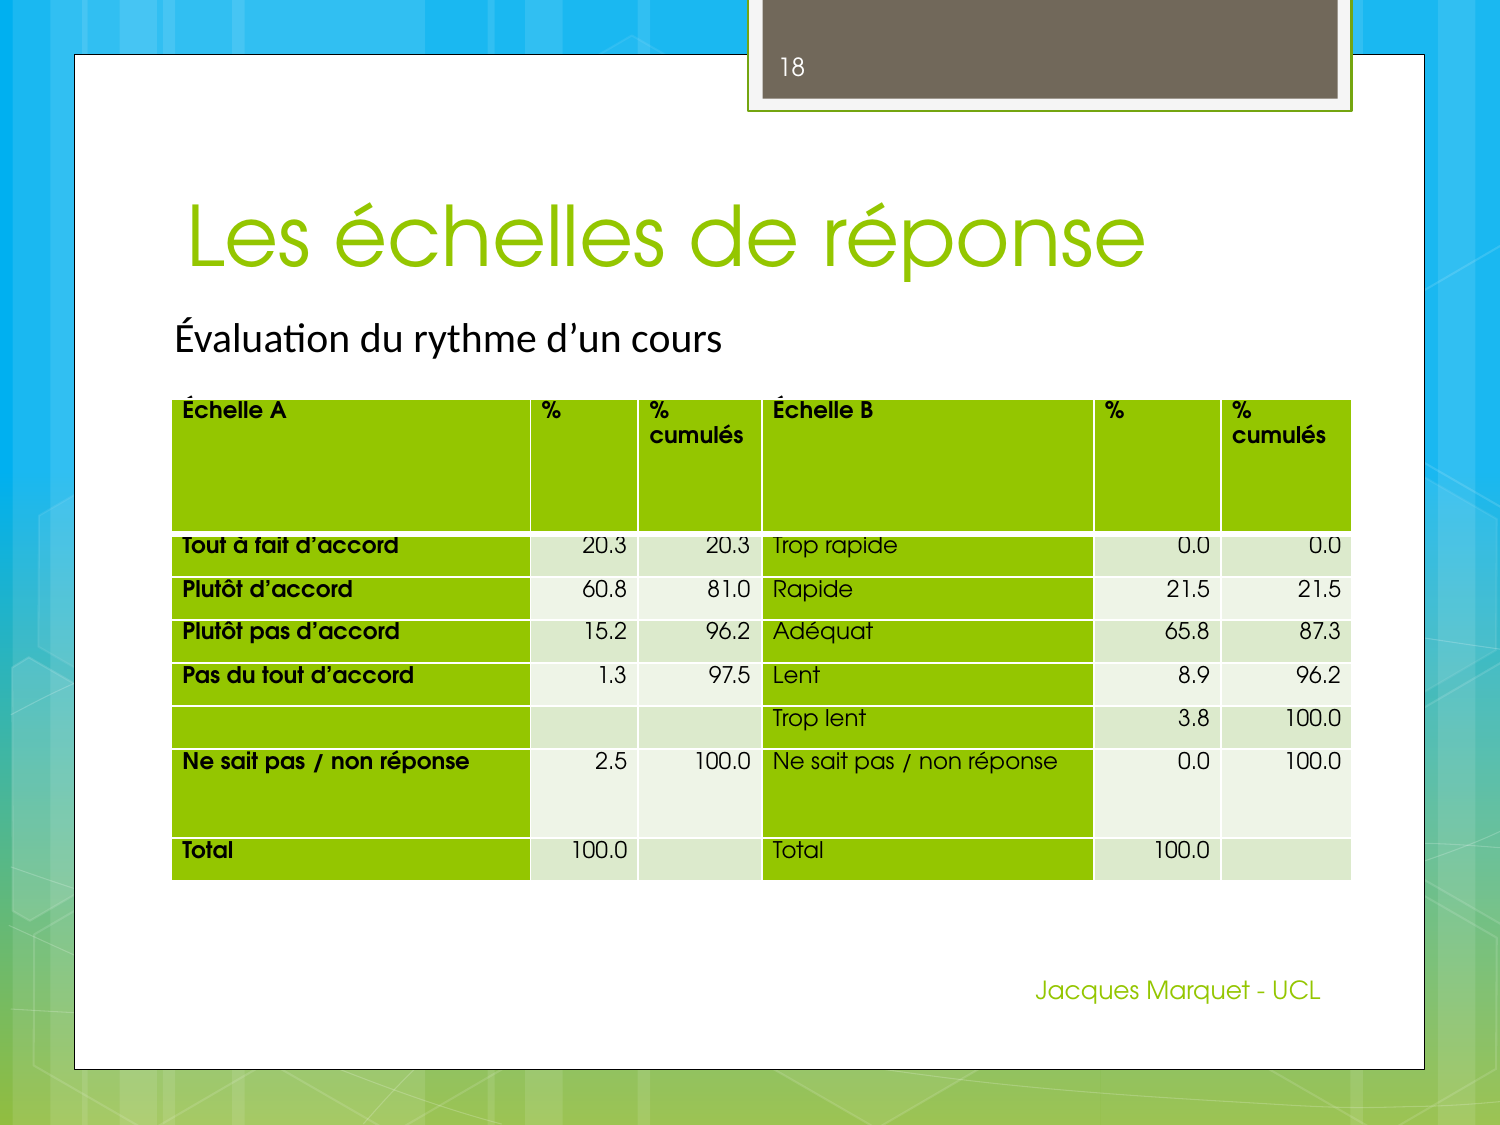

18
# Les échelles de réponse
Évaluation du rythme d’un cours

| Échelle A | % | % cumulés | Échelle B | % | % cumulés |
| --- | --- | --- | --- | --- | --- |
| Tout à fait d’accord | 20.3 | 20.3 | Trop rapide | 0.0 | 0.0 |
| Plutôt d’accord | 60.8 | 81.0 | Rapide | 21.5 | 21.5 |
| Plutôt pas d’accord | 15.2 | 96.2 | Adéquat | 65.8 | 87.3 |
| Pas du tout d’accord | 1.3 | 97.5 | Lent | 8.9 | 96.2 |
|  |  |  | Trop lent | 3.8 | 100.0 |
| Ne sait pas / non réponse | 2.5 | 100.0 | Ne sait pas / non réponse | 0.0 | 100.0 |
| Total | 100.0 |  | Total | 100.0 |  |
Jacques Marquet - UCL